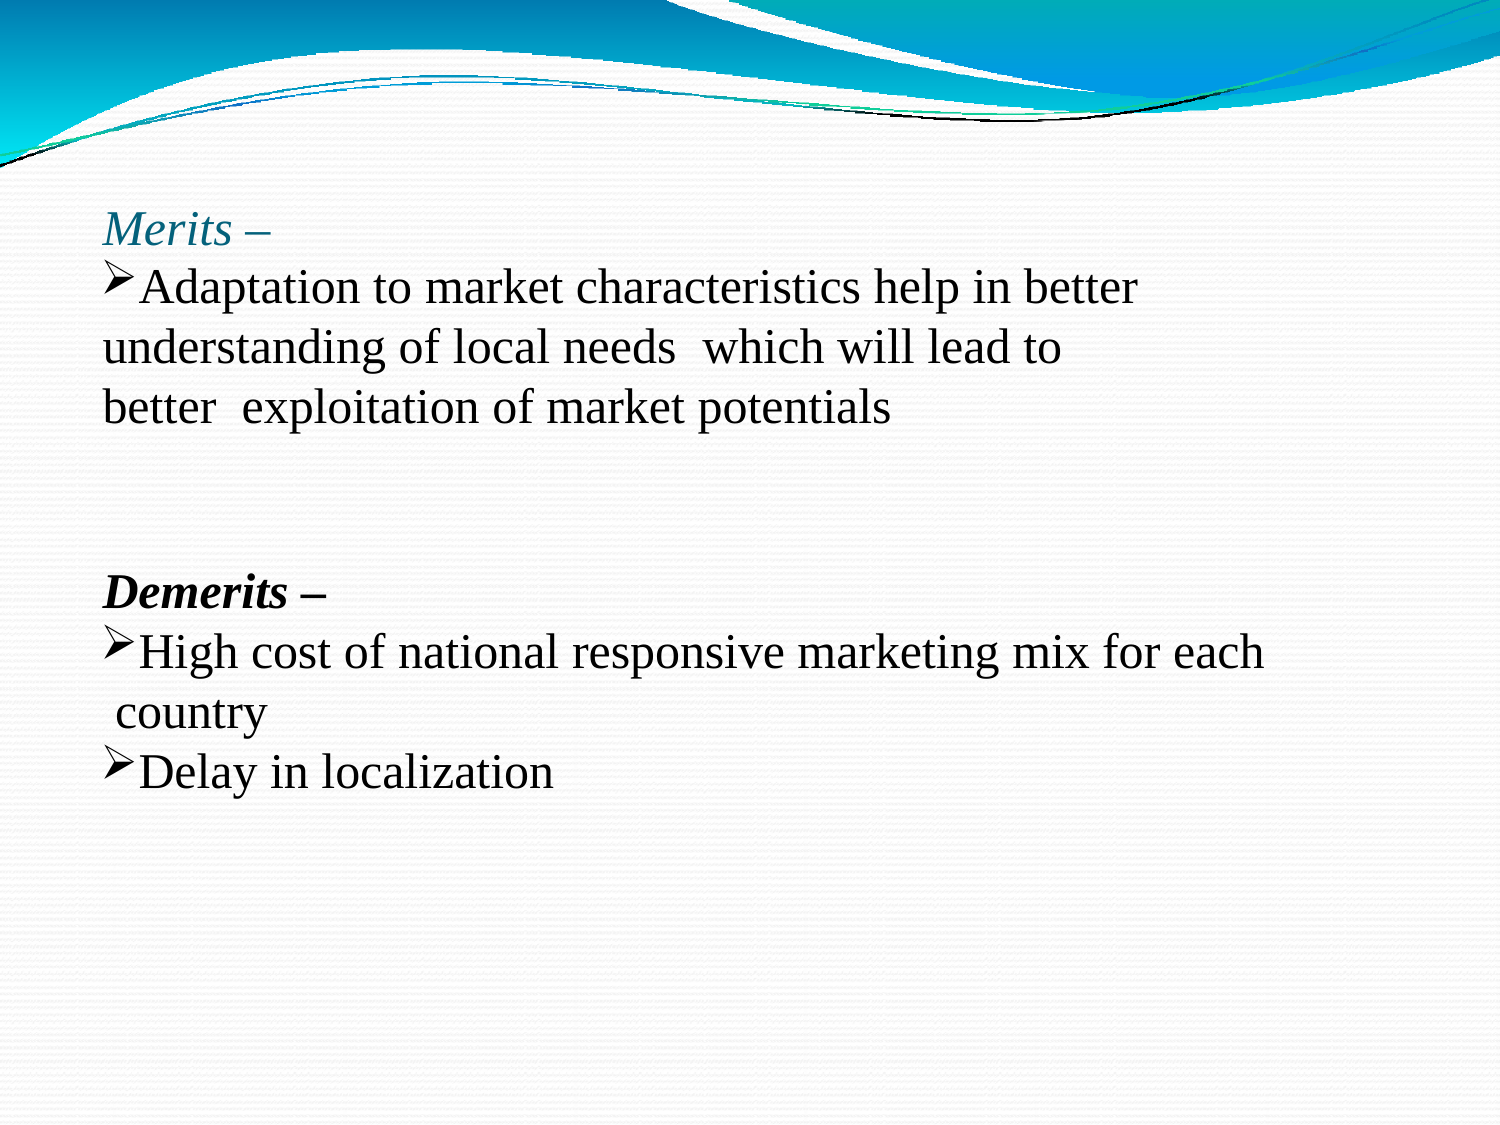

# Merits –
Adaptation to market characteristics help in better  understanding of local needs	which will lead to better  exploitation of market potentials

Demerits –
High cost of national responsive marketing mix for each  country
Delay in localization